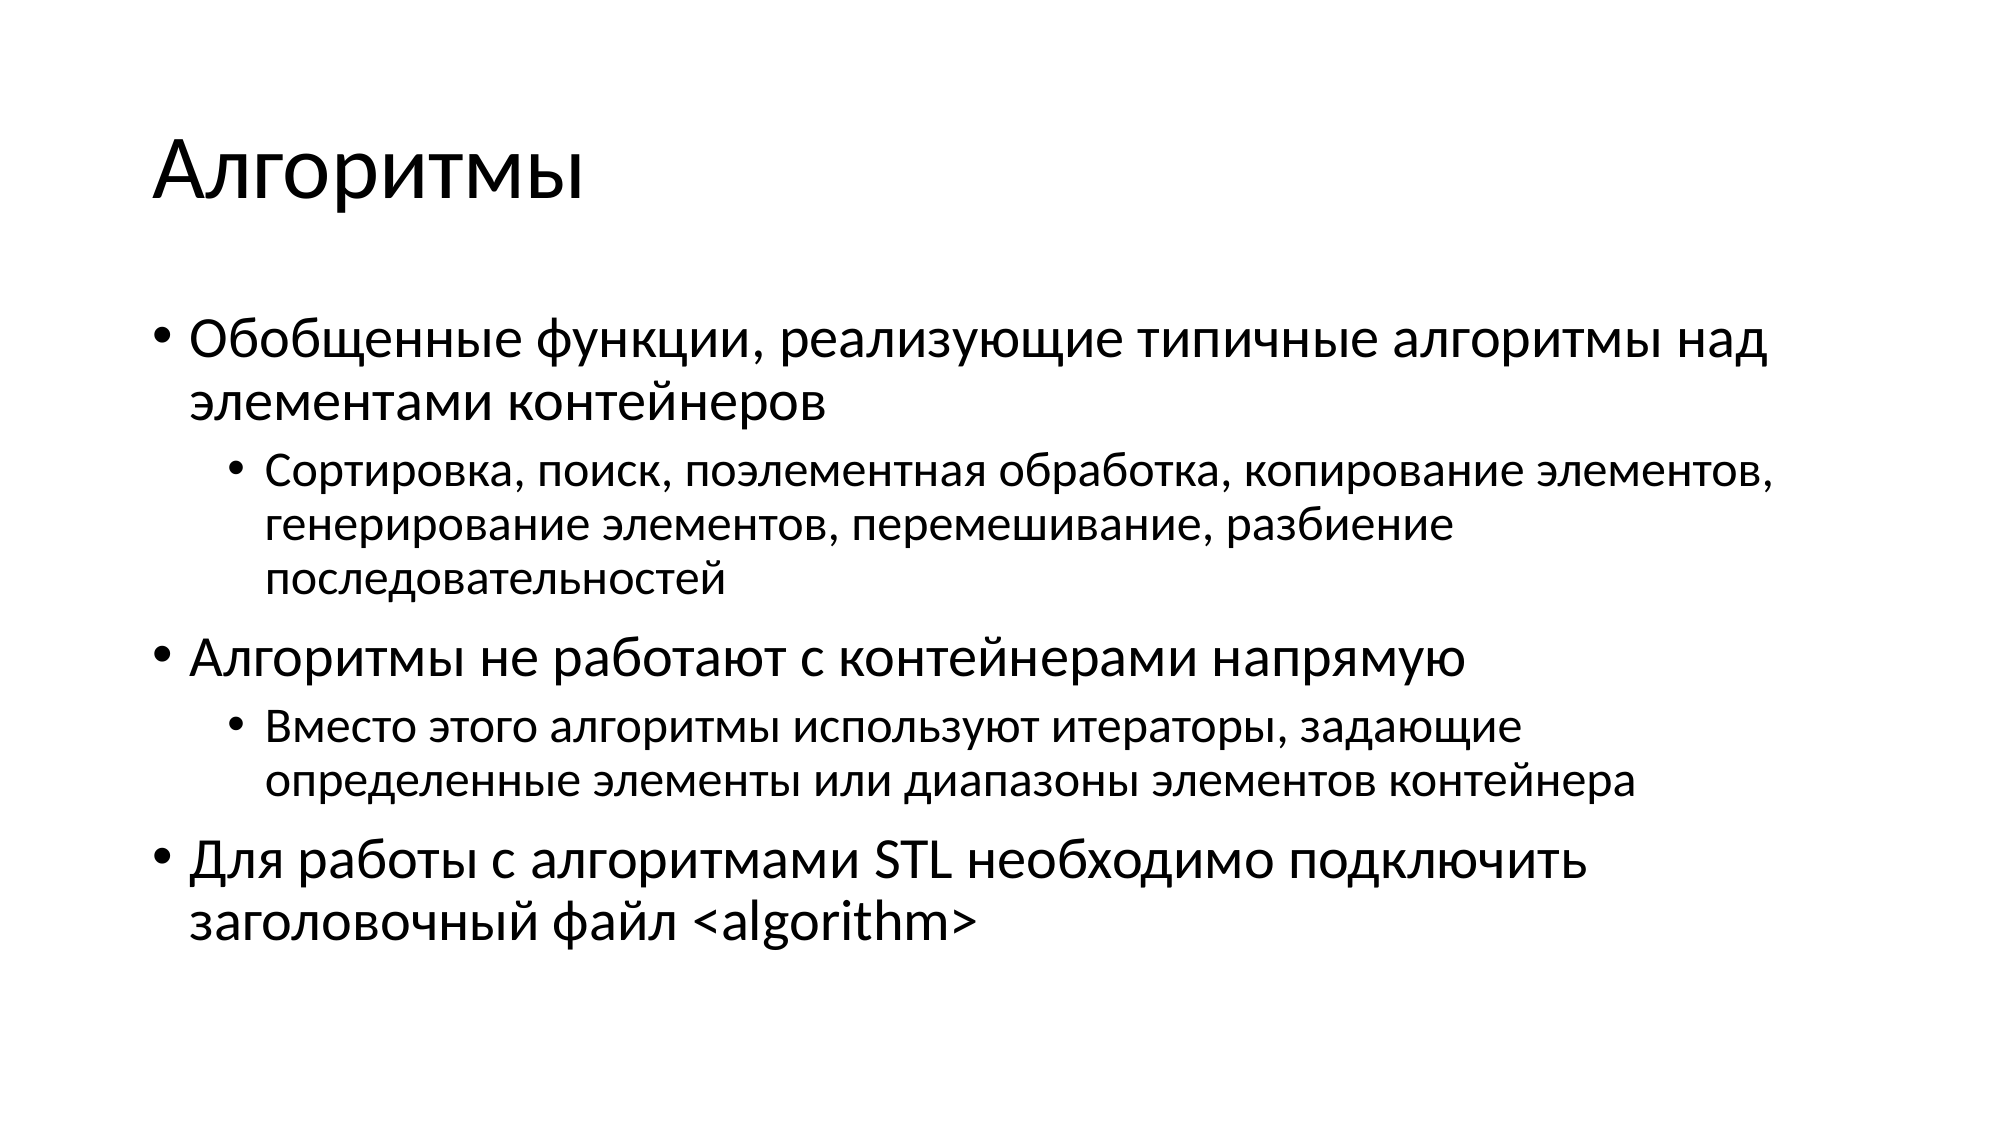

# Алгоритмы
Обобщенные функции, реализующие типичные алгоритмы над элементами контейнеров
Сортировка, поиск, поэлементная обработка, копирование элементов, генерирование элементов, перемешивание, разбиение последовательностей
Алгоритмы не работают с контейнерами напрямую
Вместо этого алгоритмы используют итераторы, задающие определенные элементы или диапазоны элементов контейнера
Для работы с алгоритмами STL необходимо подключить заголовочный файл <algorithm>